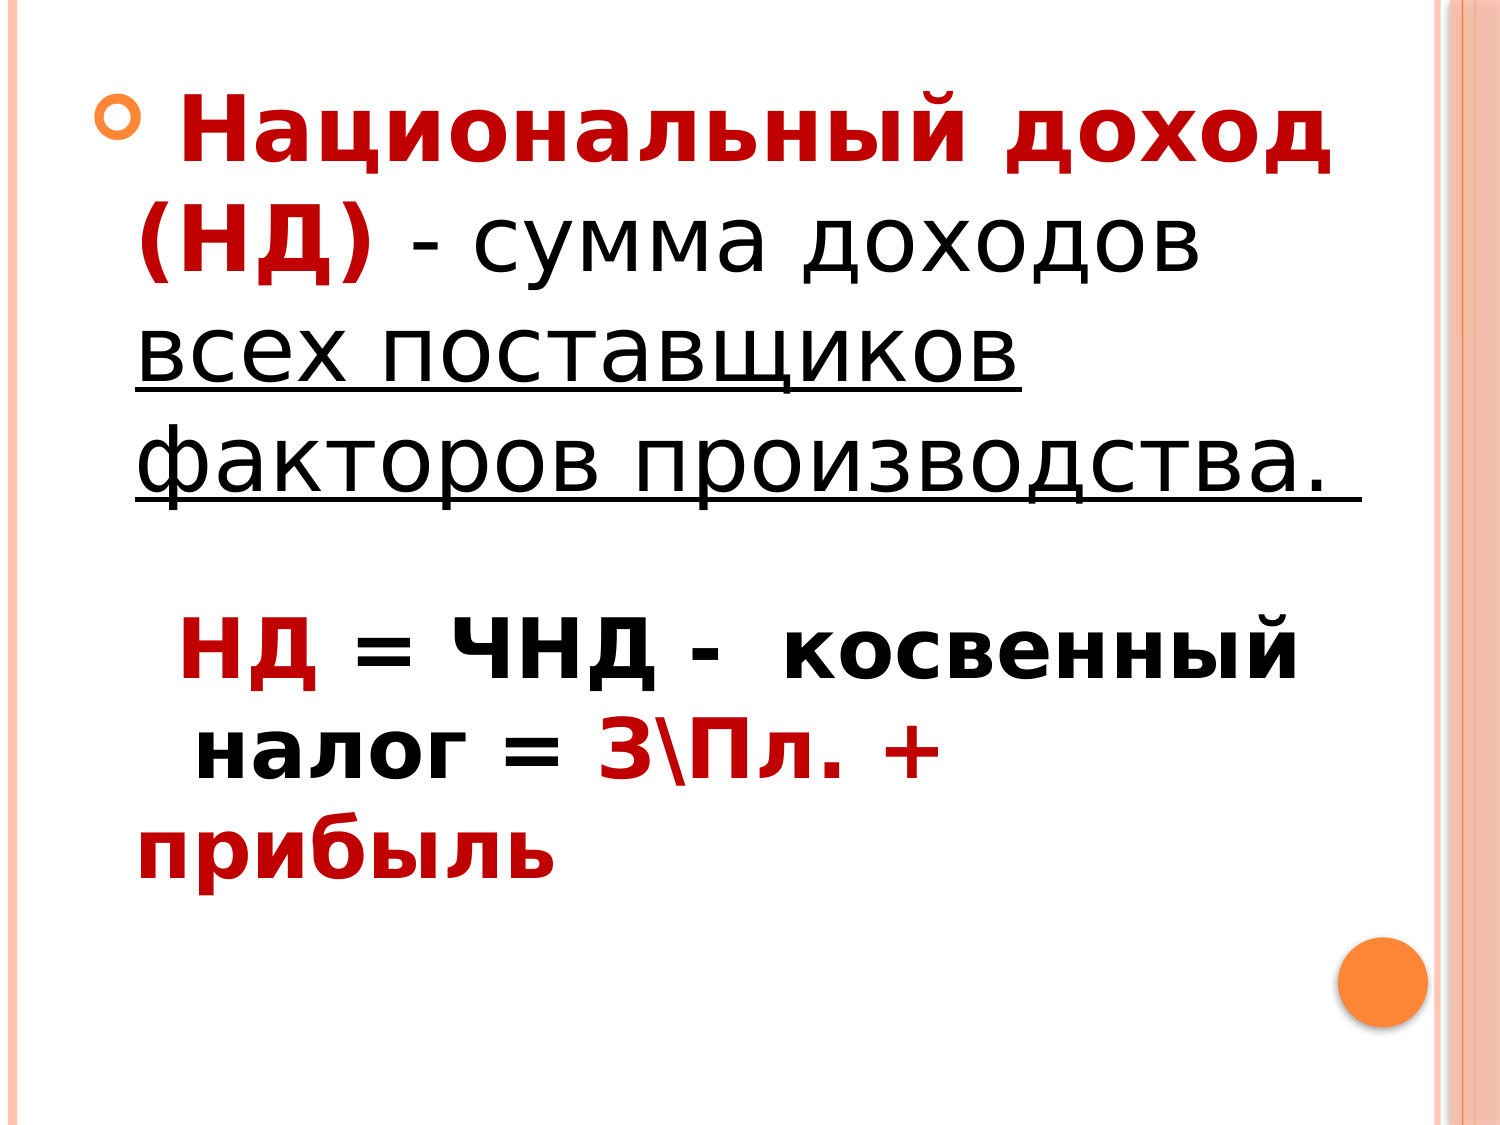

Национальный доход (НД) - сумма доходов всех поставщиков факторов производства.

   НД = ЧНД -  косвенный     налог = З\Пл. + прибыль